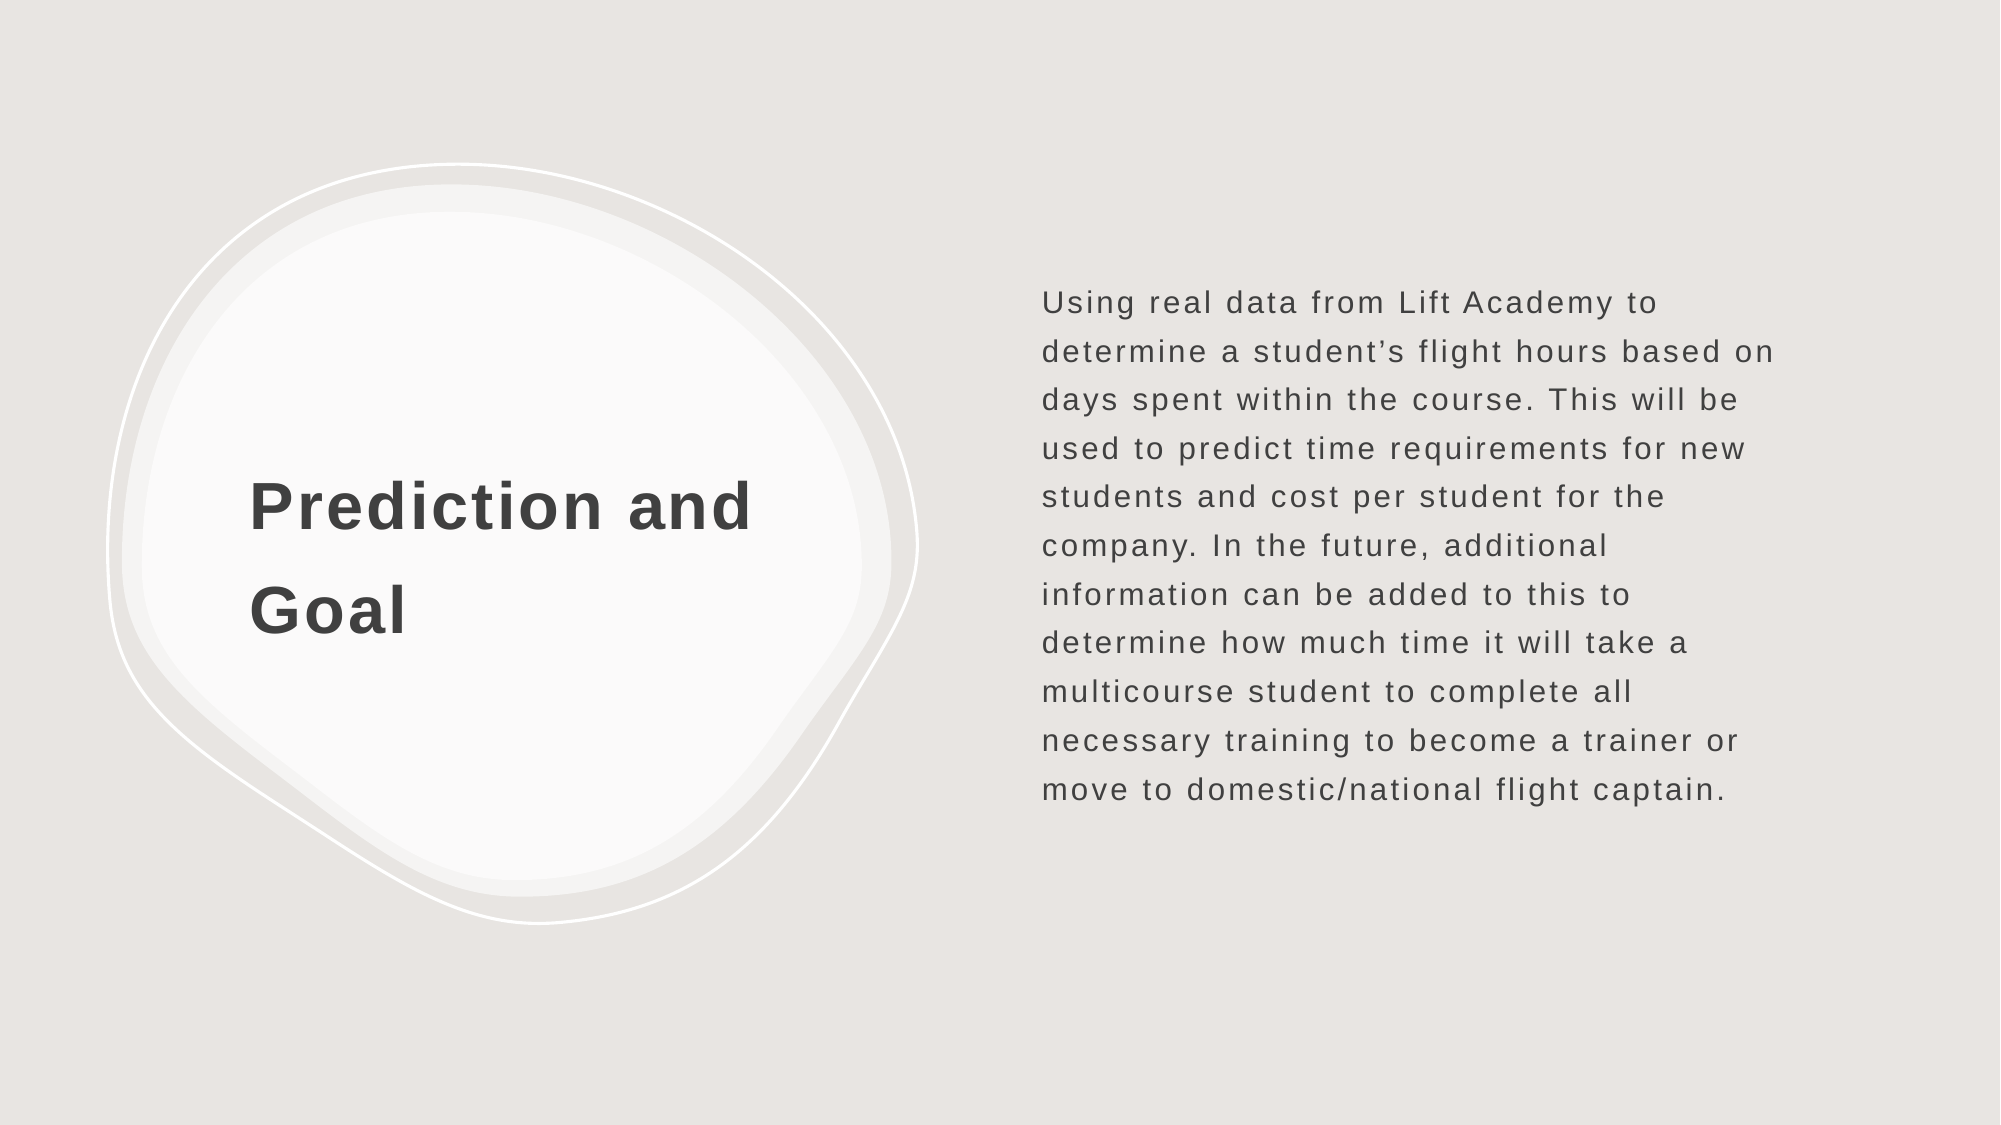

Using real data from Lift Academy to determine a student’s flight hours based on days spent within the course. This will be used to predict time requirements for new students and cost per student for the company. In the future, additional information can be added to this to determine how much time it will take a multicourse student to complete all necessary training to become a trainer or move to domestic/national flight captain.
# Prediction and Goal